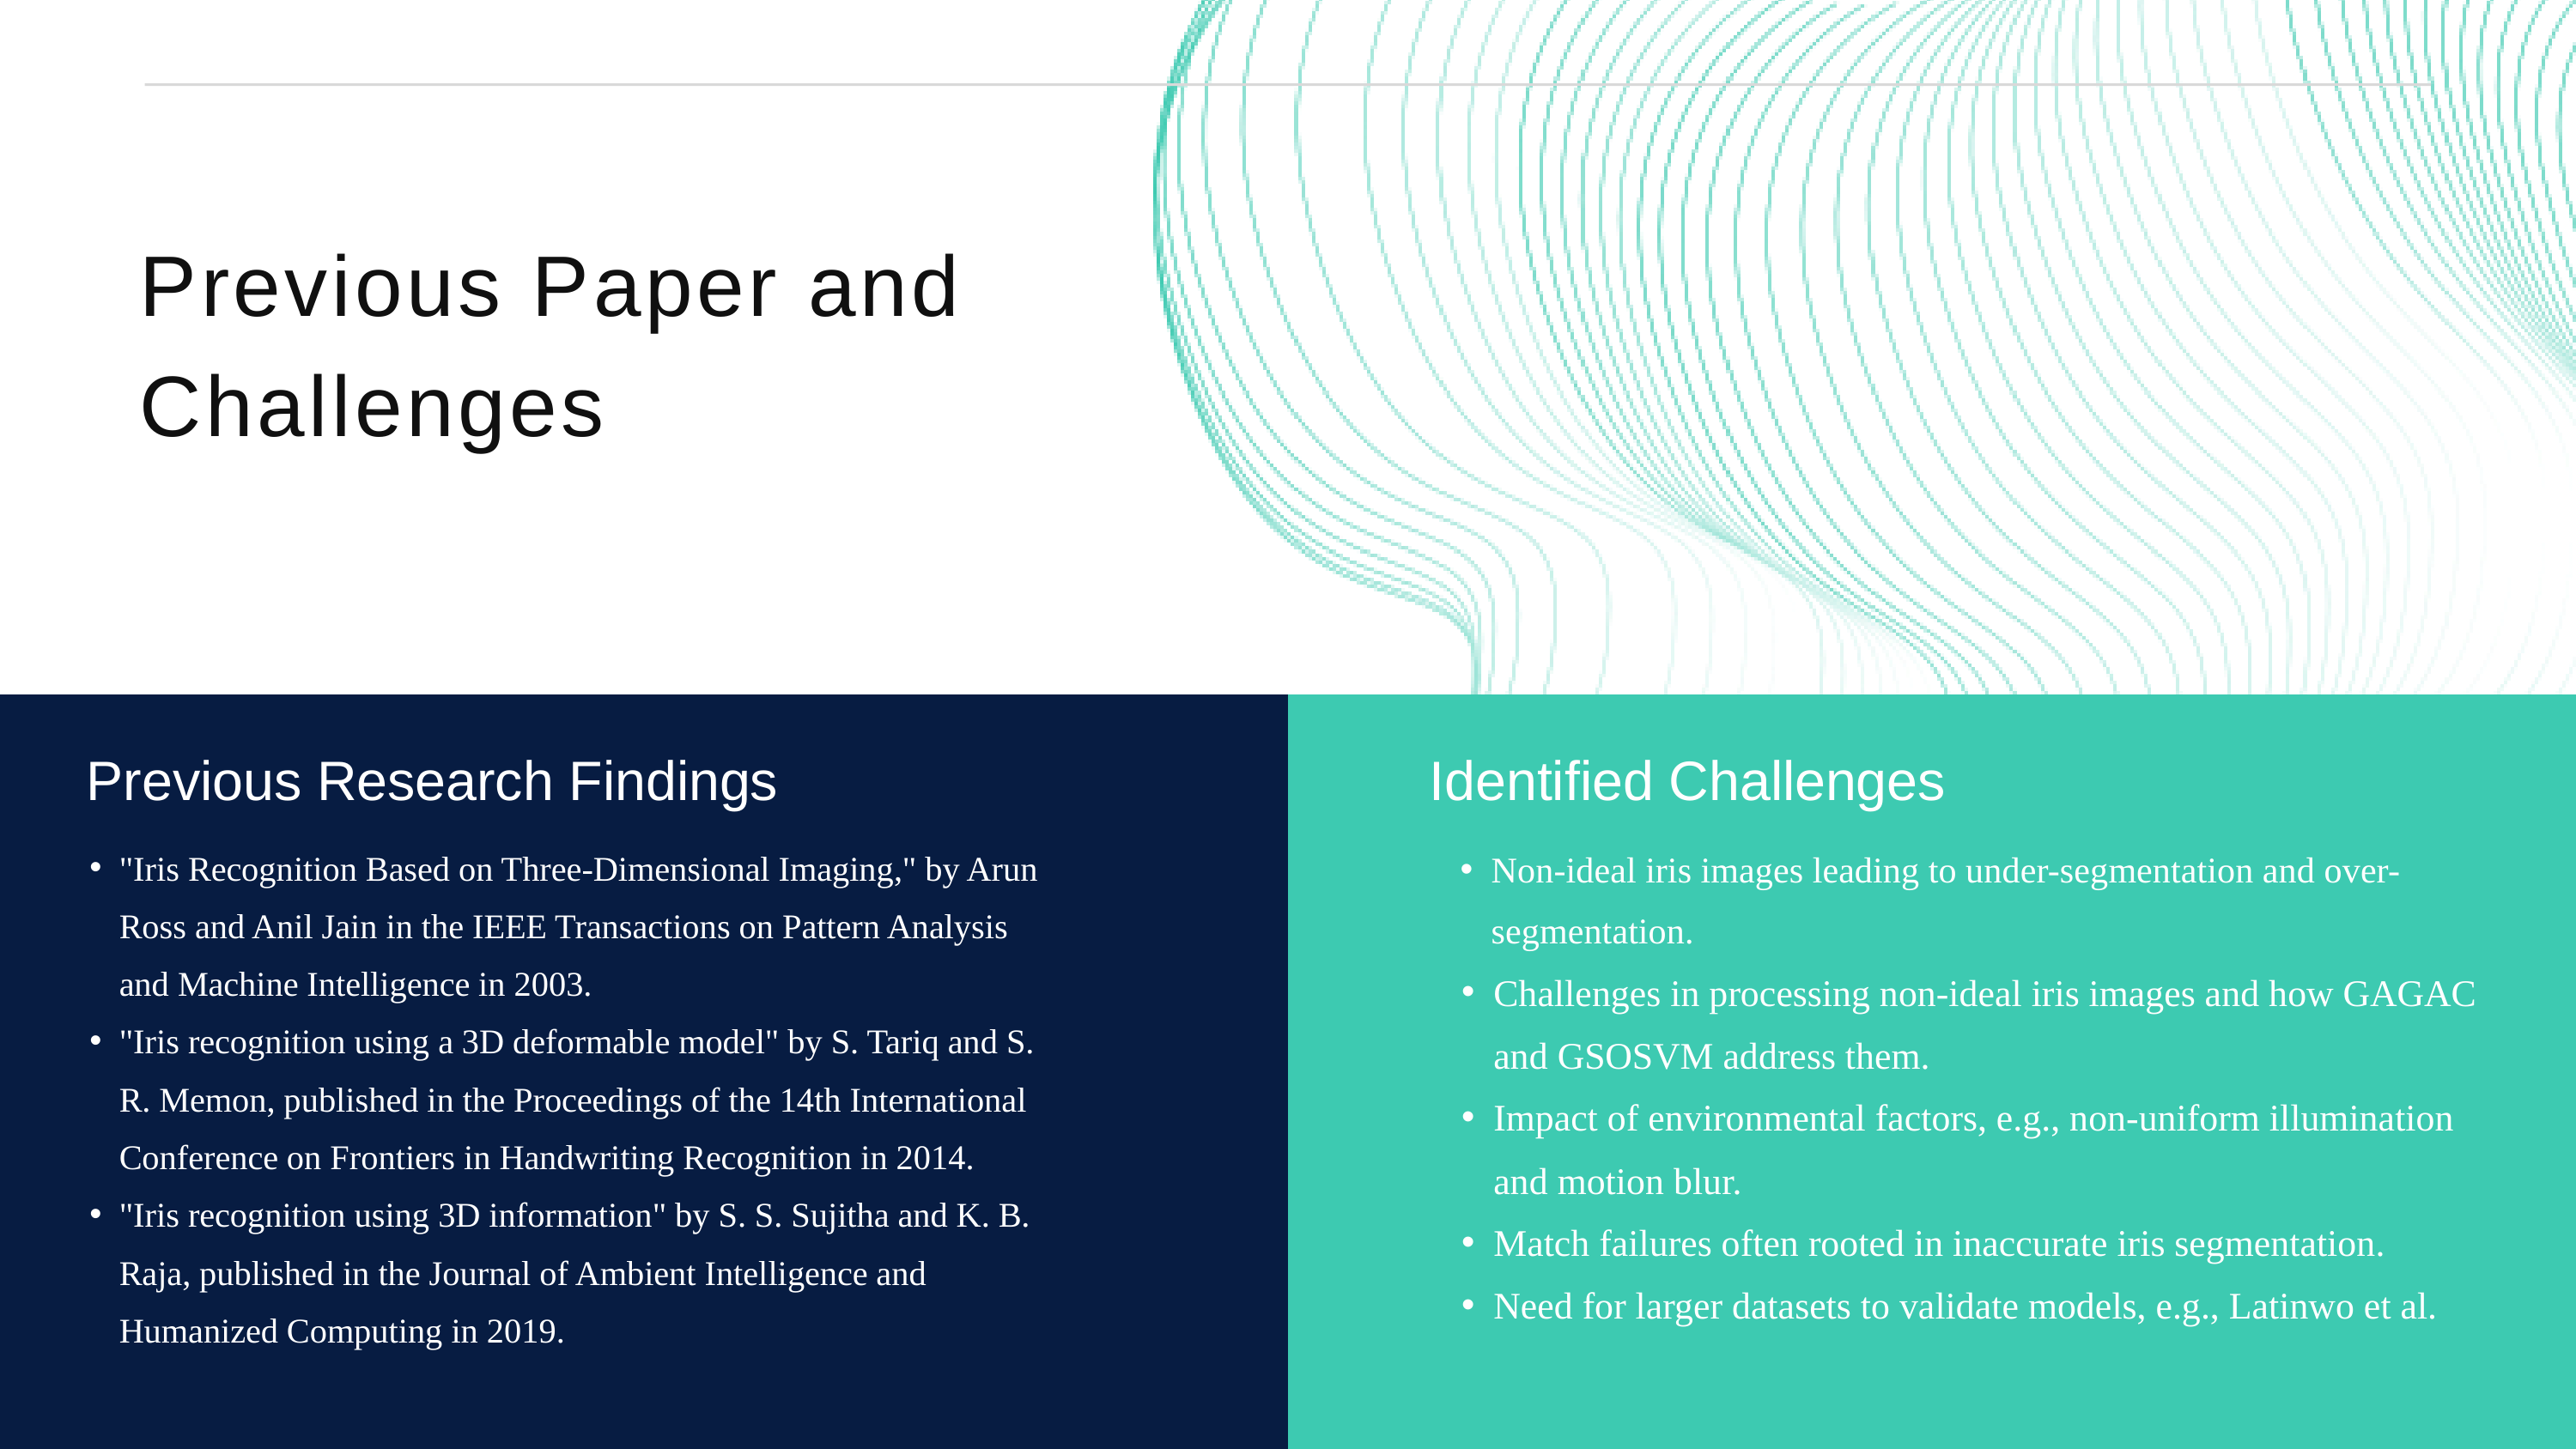

Previous Paper and Challenges

Previous Research Findings
Identified Challenges
"Iris Recognition Based on Three-Dimensional Imaging," by Arun Ross and Anil Jain in the IEEE Transactions on Pattern Analysis and Machine Intelligence in 2003.
"Iris recognition using a 3D deformable model" by S. Tariq and S. R. Memon, published in the Proceedings of the 14th International Conference on Frontiers in Handwriting Recognition in 2014.
"Iris recognition using 3D information" by S. S. Sujitha and K. B. Raja, published in the Journal of Ambient Intelligence and Humanized Computing in 2019.

Non-ideal iris images leading to under-segmentation and over-segmentation.
Challenges in processing non-ideal iris images and how GAGAC and GSOSVM address them.
Impact of environmental factors, e.g., non-uniform illumination and motion blur.
Match failures often rooted in inaccurate iris segmentation.
Need for larger datasets to validate models, e.g., Latinwo et al.